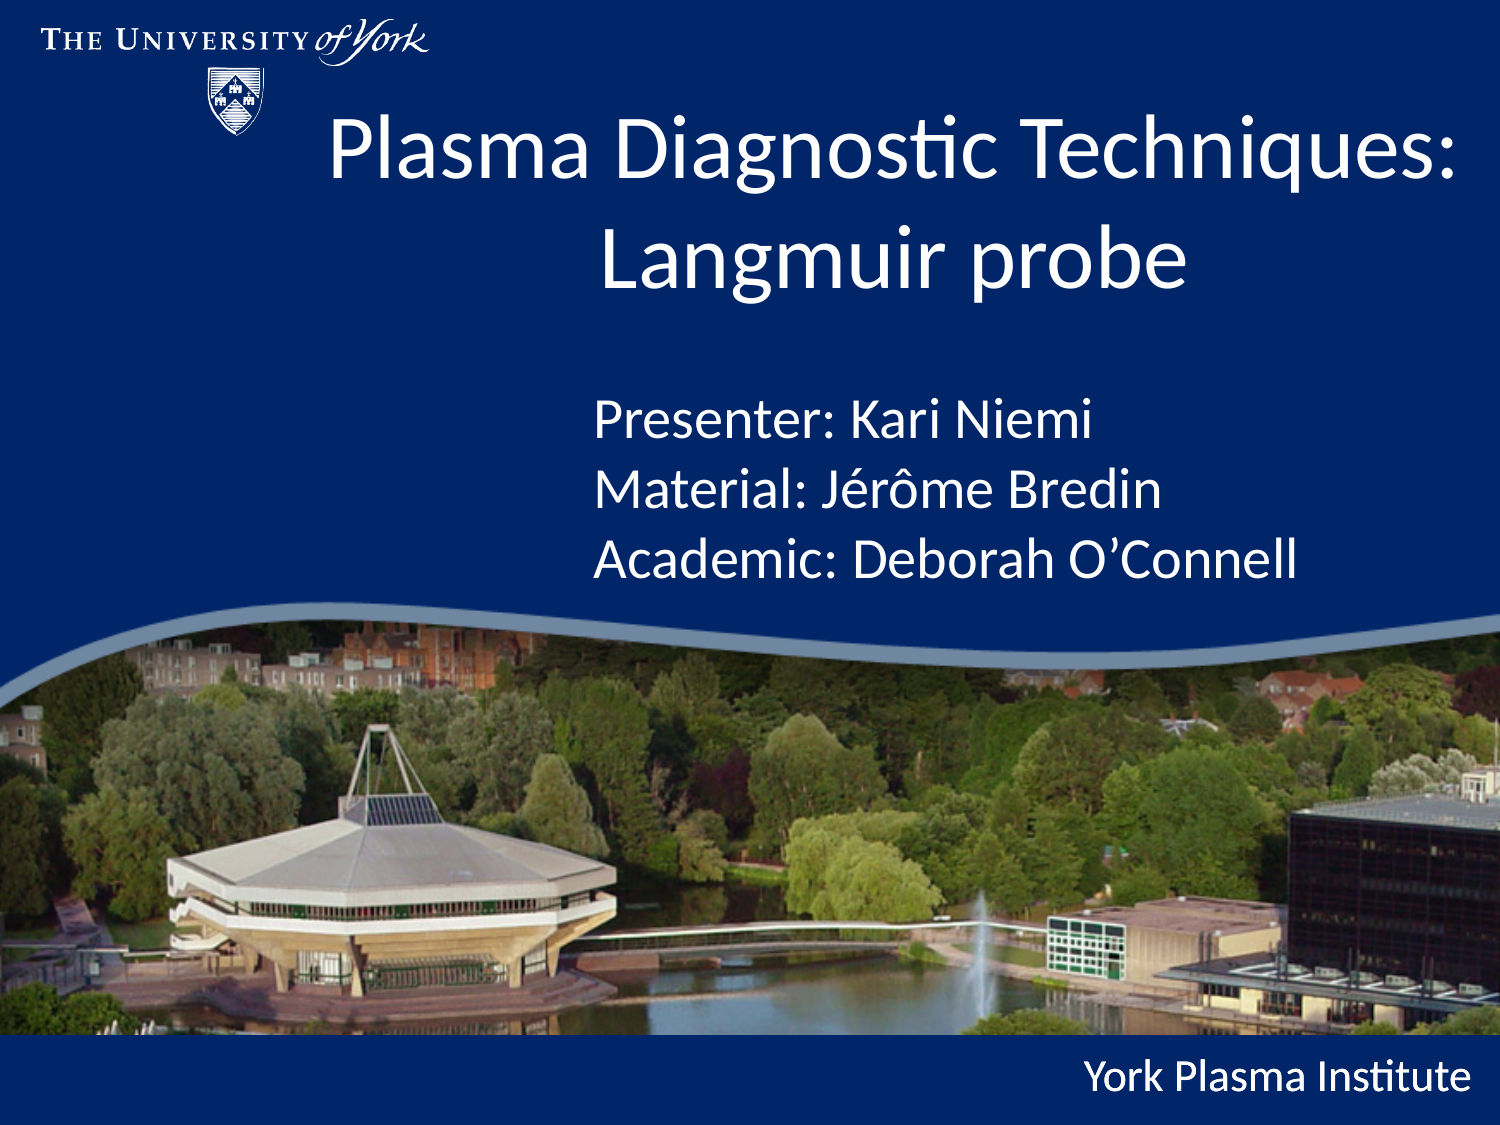

Plasma Diagnostic Techniques:
Langmuir probe
Presenter: Kari Niemi
Material: Jérôme Bredin
Academic: Deborah O’Connell
York Plasma Institute